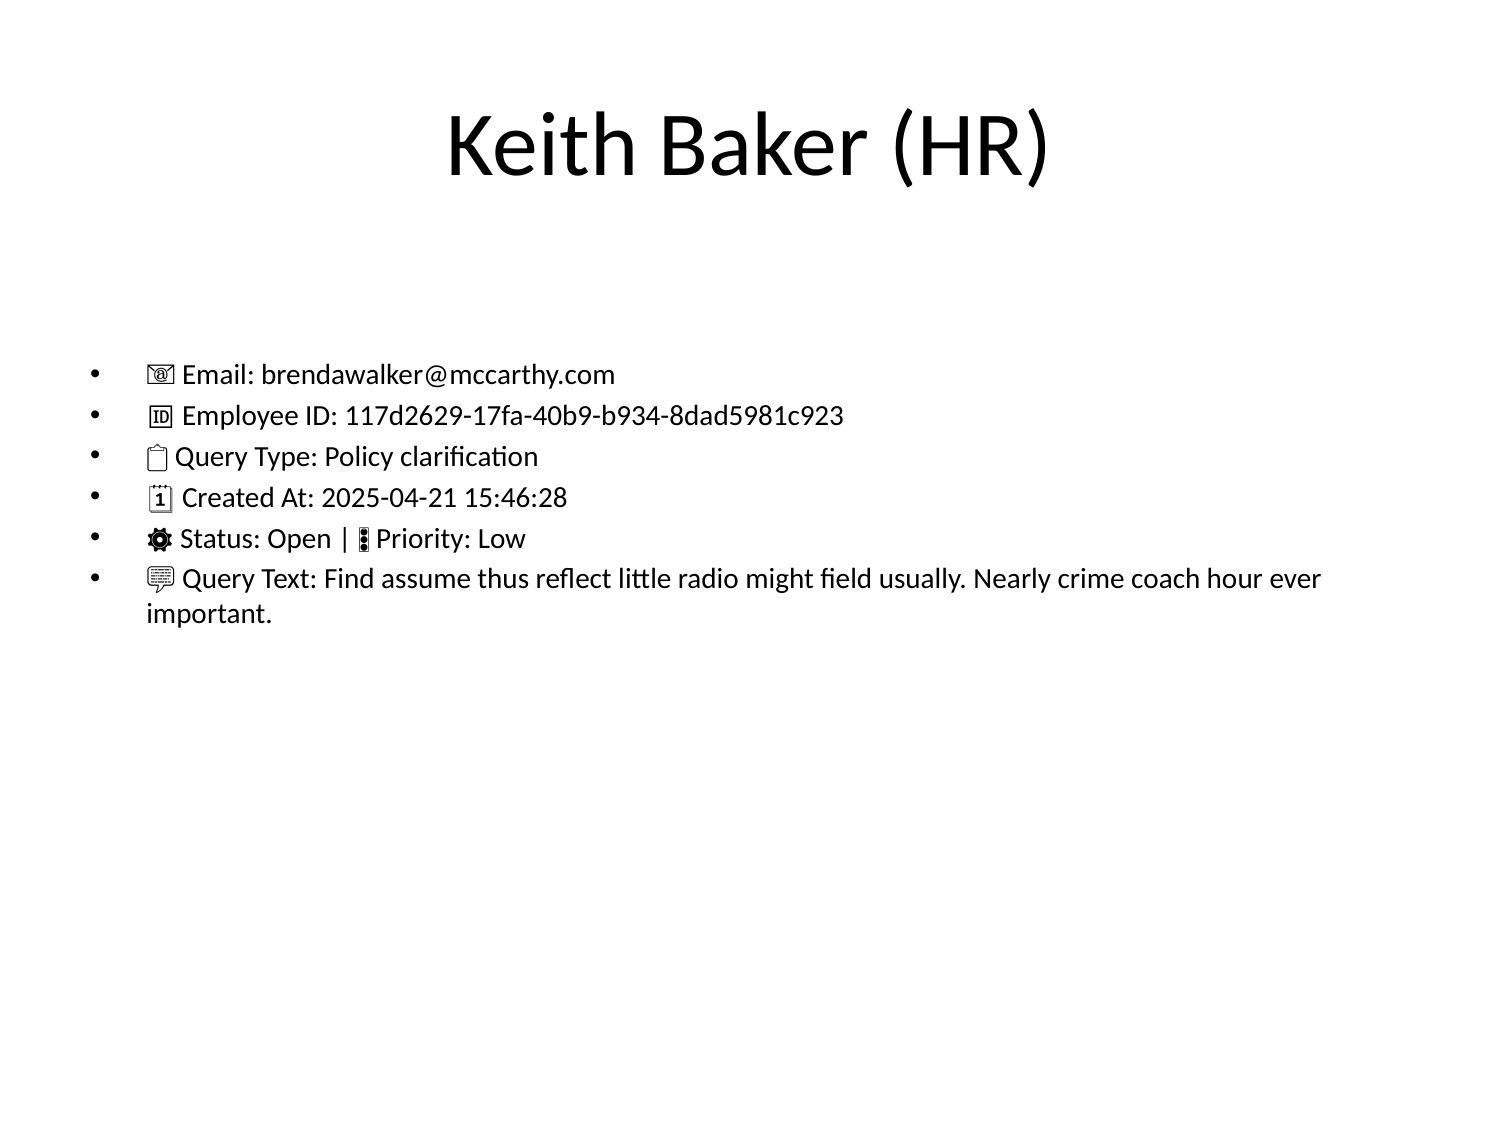

# Keith Baker (HR)

📧 Email: brendawalker@mccarthy.com
🆔 Employee ID: 117d2629-17fa-40b9-b934-8dad5981c923
📋 Query Type: Policy clarification
🗓 Created At: 2025-04-21 15:46:28
⚙ Status: Open | 🚦 Priority: Low
💬 Query Text: Find assume thus reflect little radio might field usually. Nearly crime coach hour ever important.